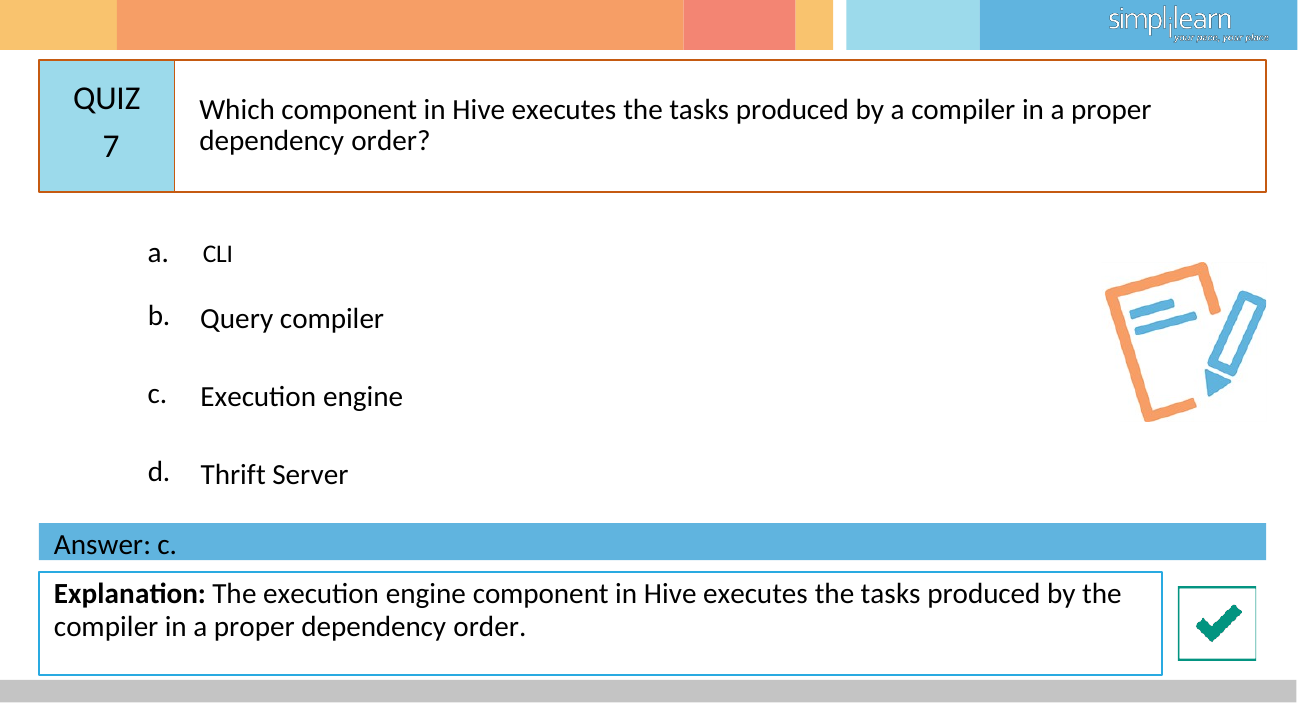

# QUIZ 7
Which component in Hive executes the tasks produced by a compiler in a proper dependency order?
a.	CLI

b.
Query compiler
c.
Execution engine
d.
Thrift Server
Answer: c.

Explanation: The execution engine component in Hive executes the tasks produced by the
compiler in a proper dependency order.